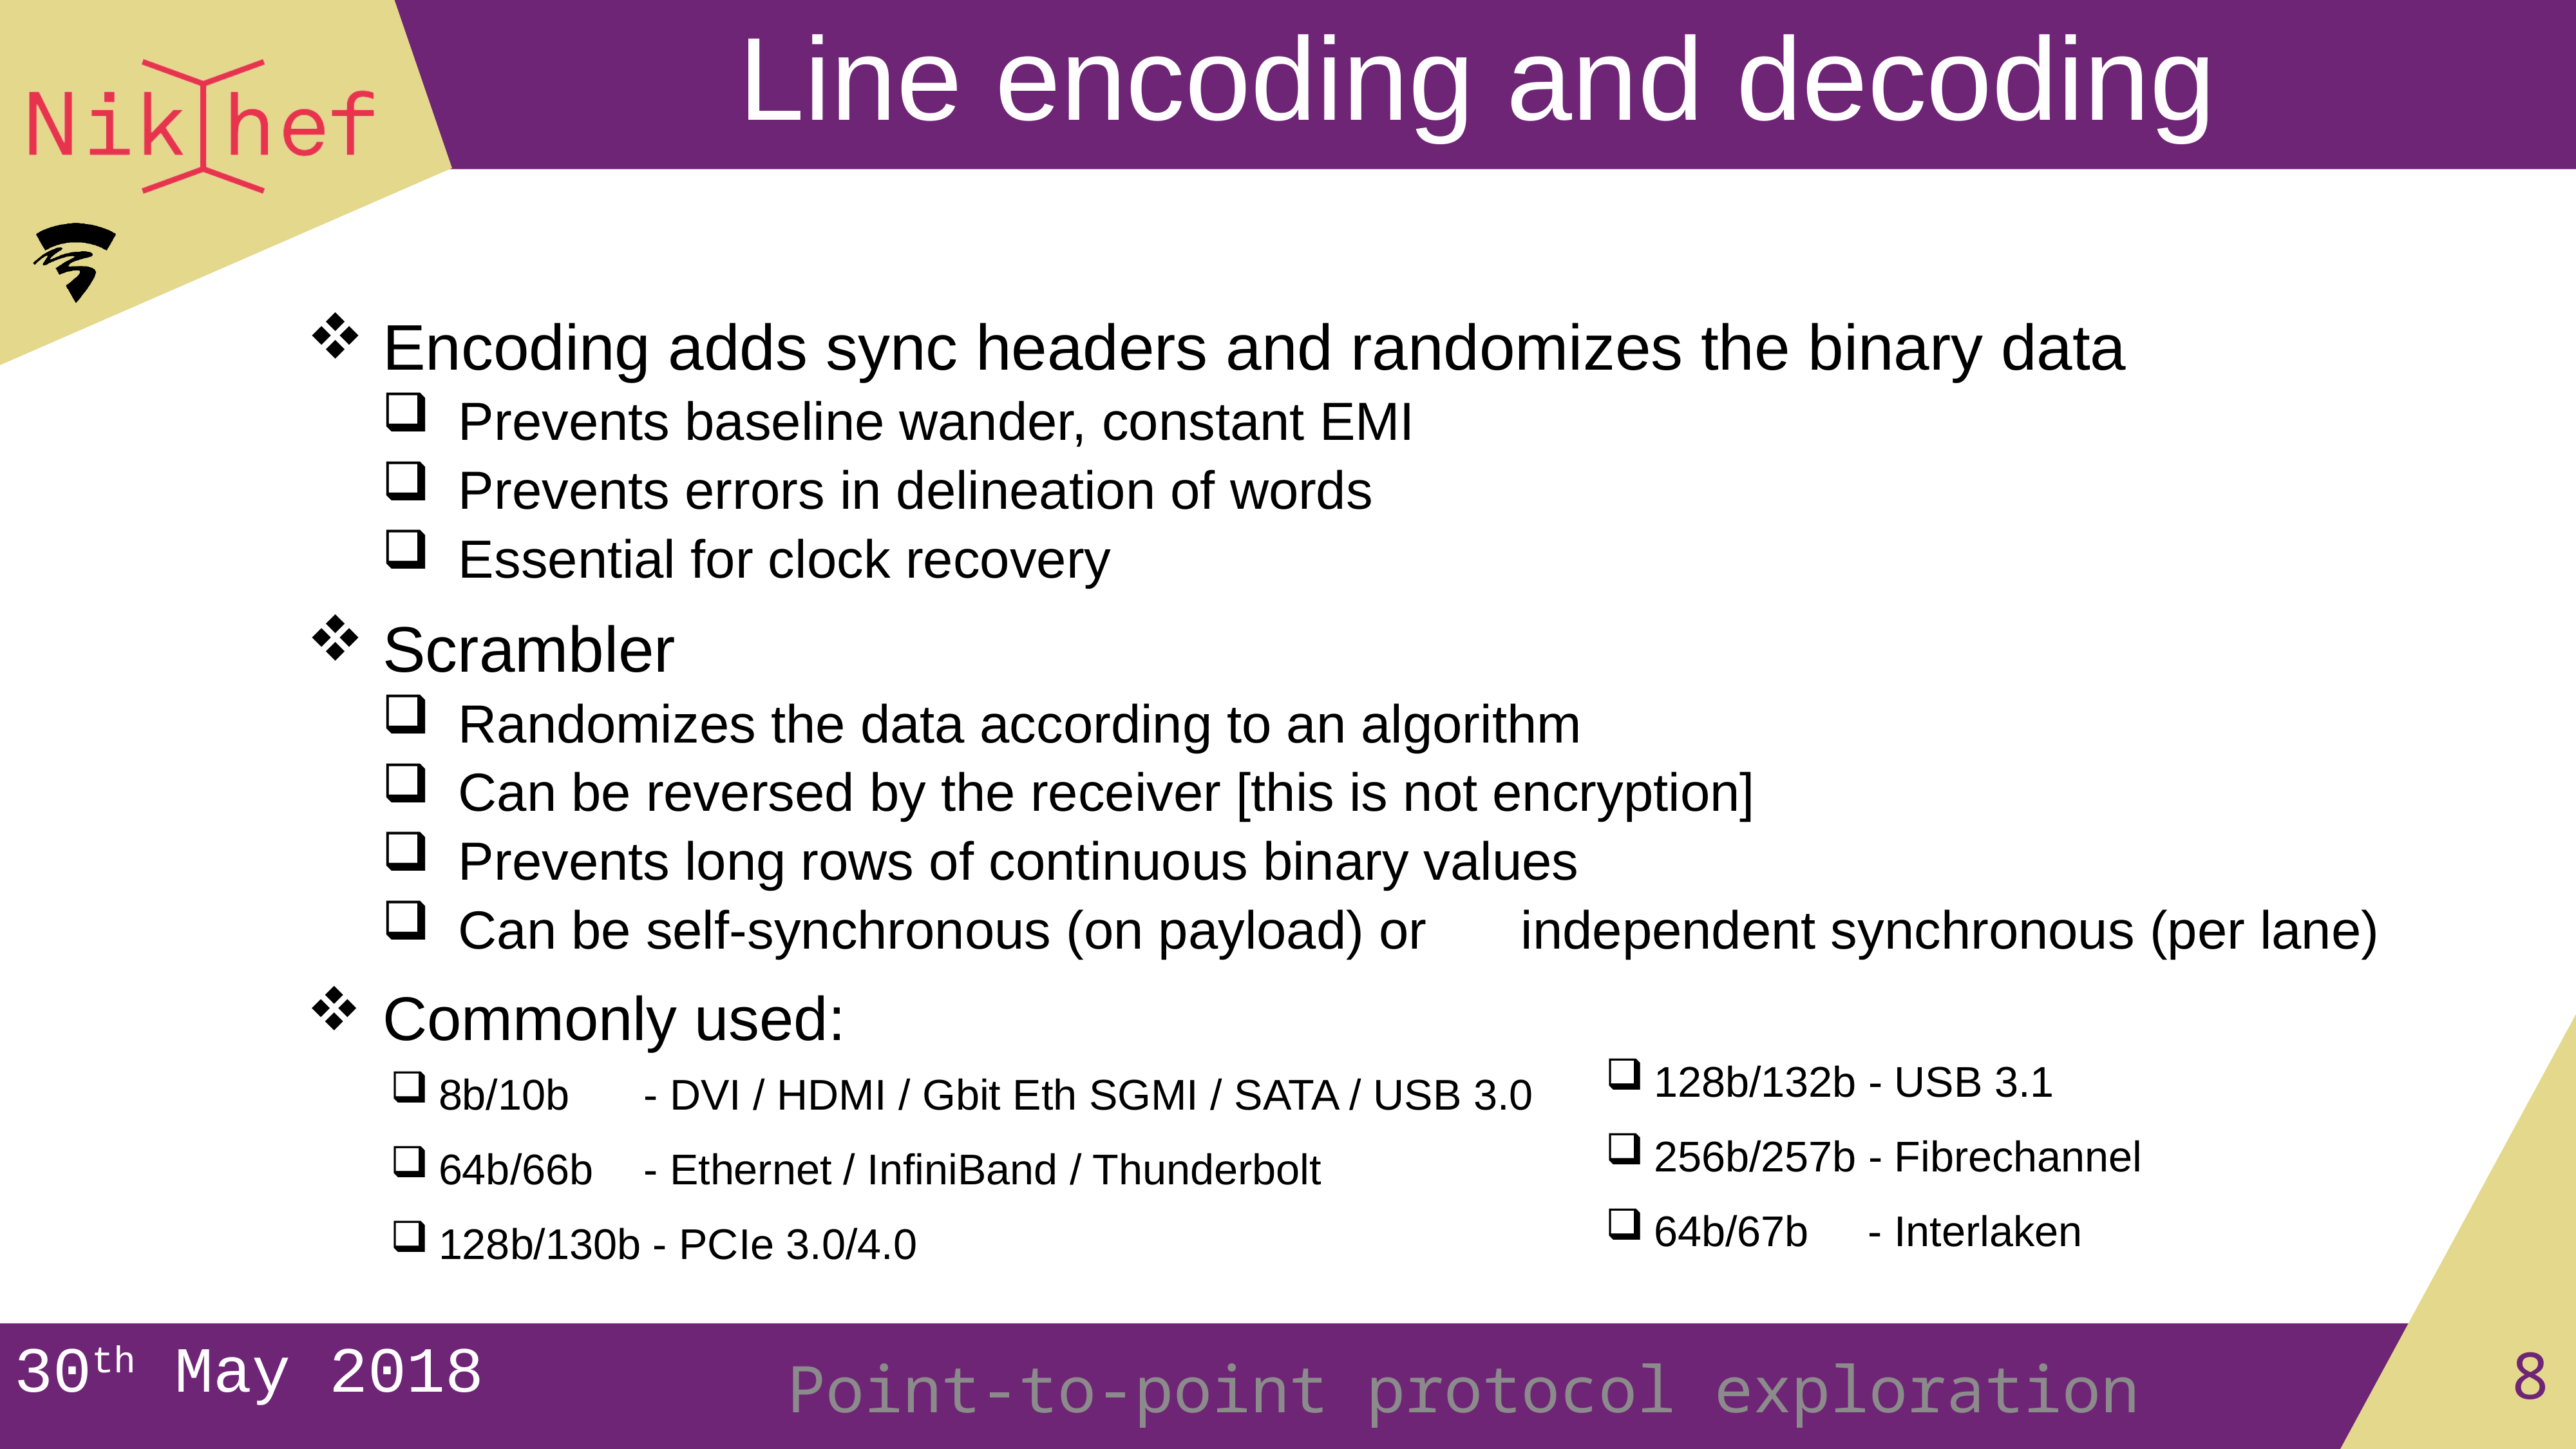

# Line encoding and decoding
Encoding adds sync headers and randomizes the binary data
Prevents baseline wander, constant EMI
Prevents errors in delineation of words
Essential for clock recovery
Scrambler
Randomizes the data according to an algorithm
Can be reversed by the receiver [this is not encryption]
Prevents long rows of continuous binary values
Can be self-synchronous (on payload) or	independent synchronous (per lane)
Commonly used:

128b/132b - USB 3.1
256b/257b - Fibrechannel
64b/67b     - Interlaken
8b/10b   	 - DVI / HDMI / Gbit Eth SGMI / SATA / USB 3.0
64b/66b 	 - Ethernet / InfiniBand / Thunderbolt
128b/130b - PCIe 3.0/4.0
30th May 2018
Point-to-point protocol exploration
8